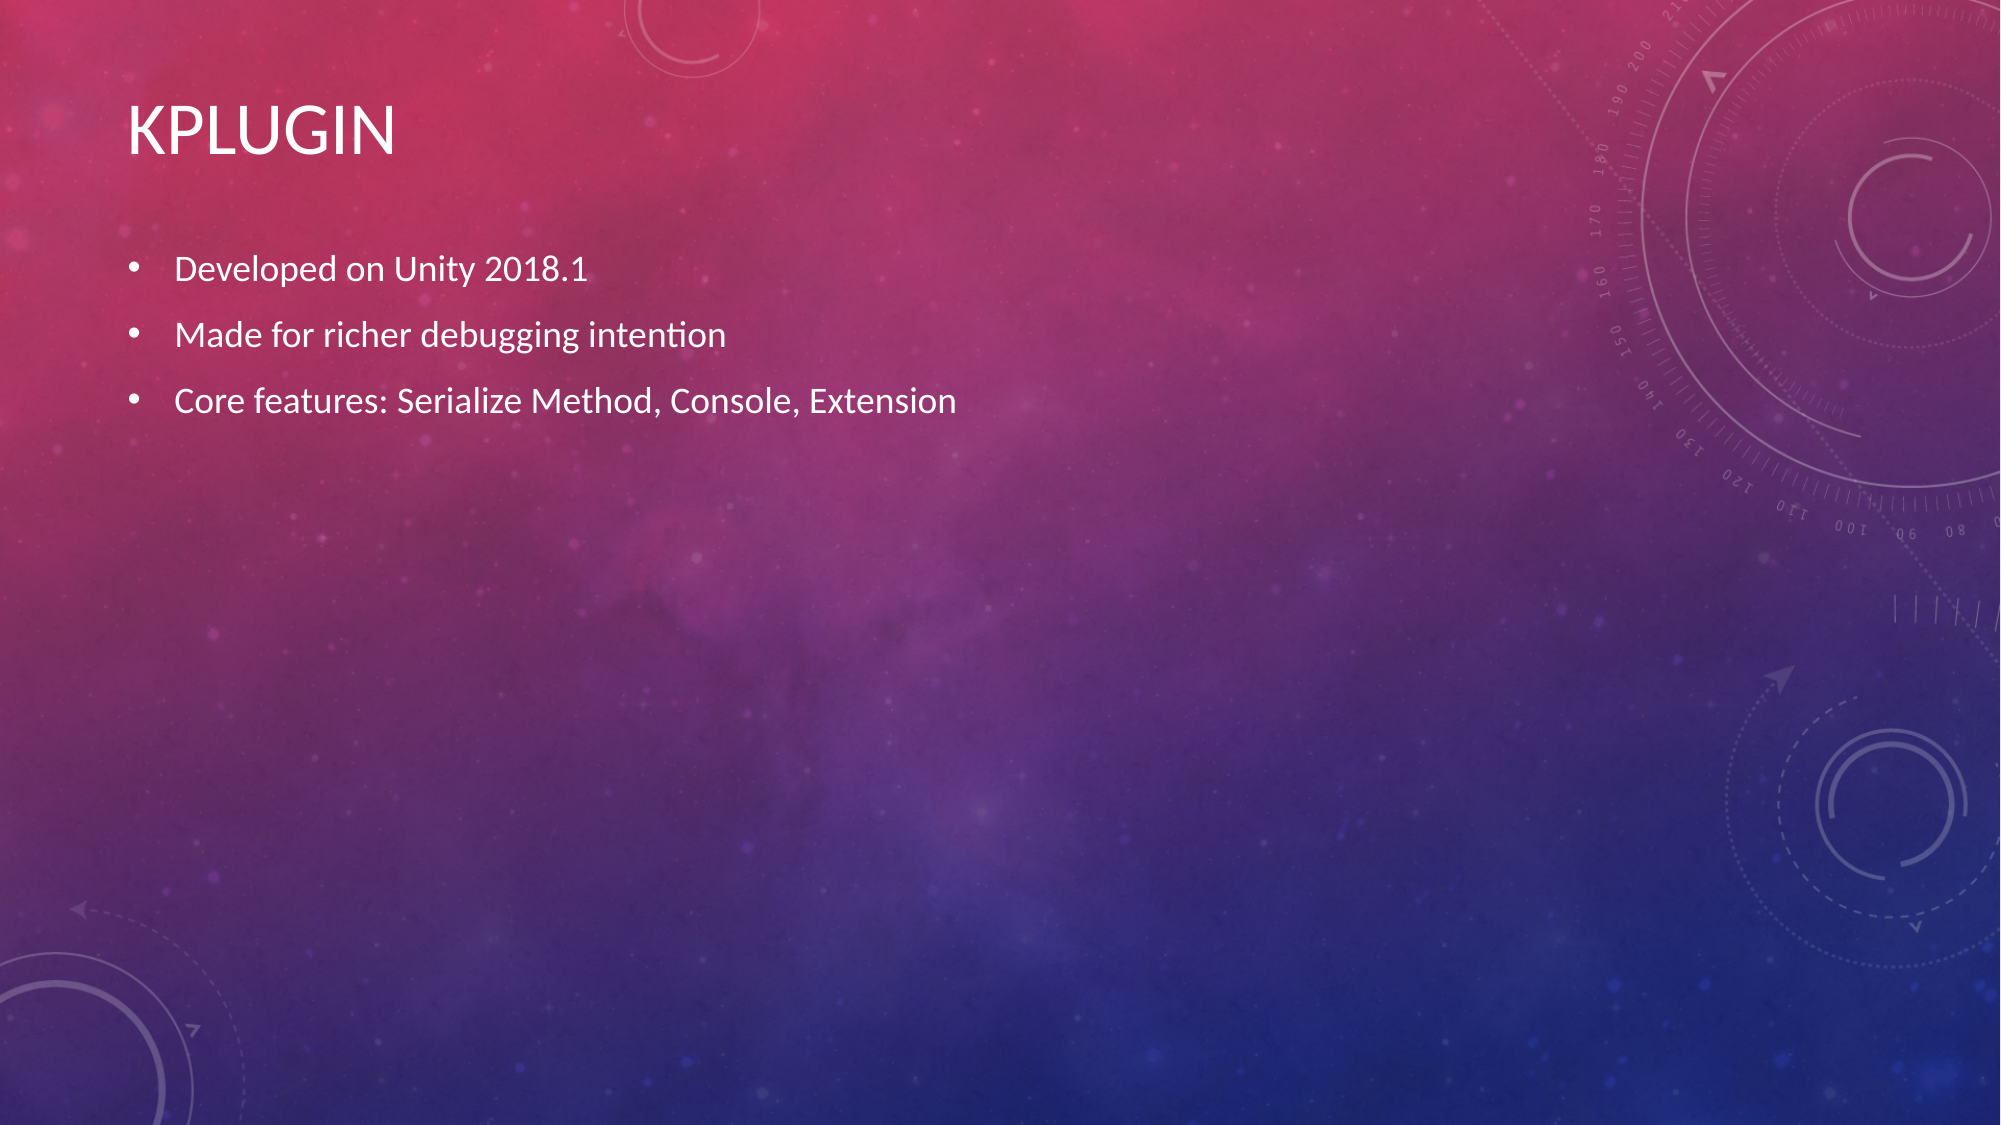

# KPlugin
Developed on Unity 2018.1
Made for richer debugging intention
Core features: Serialize Method, Console, Extension